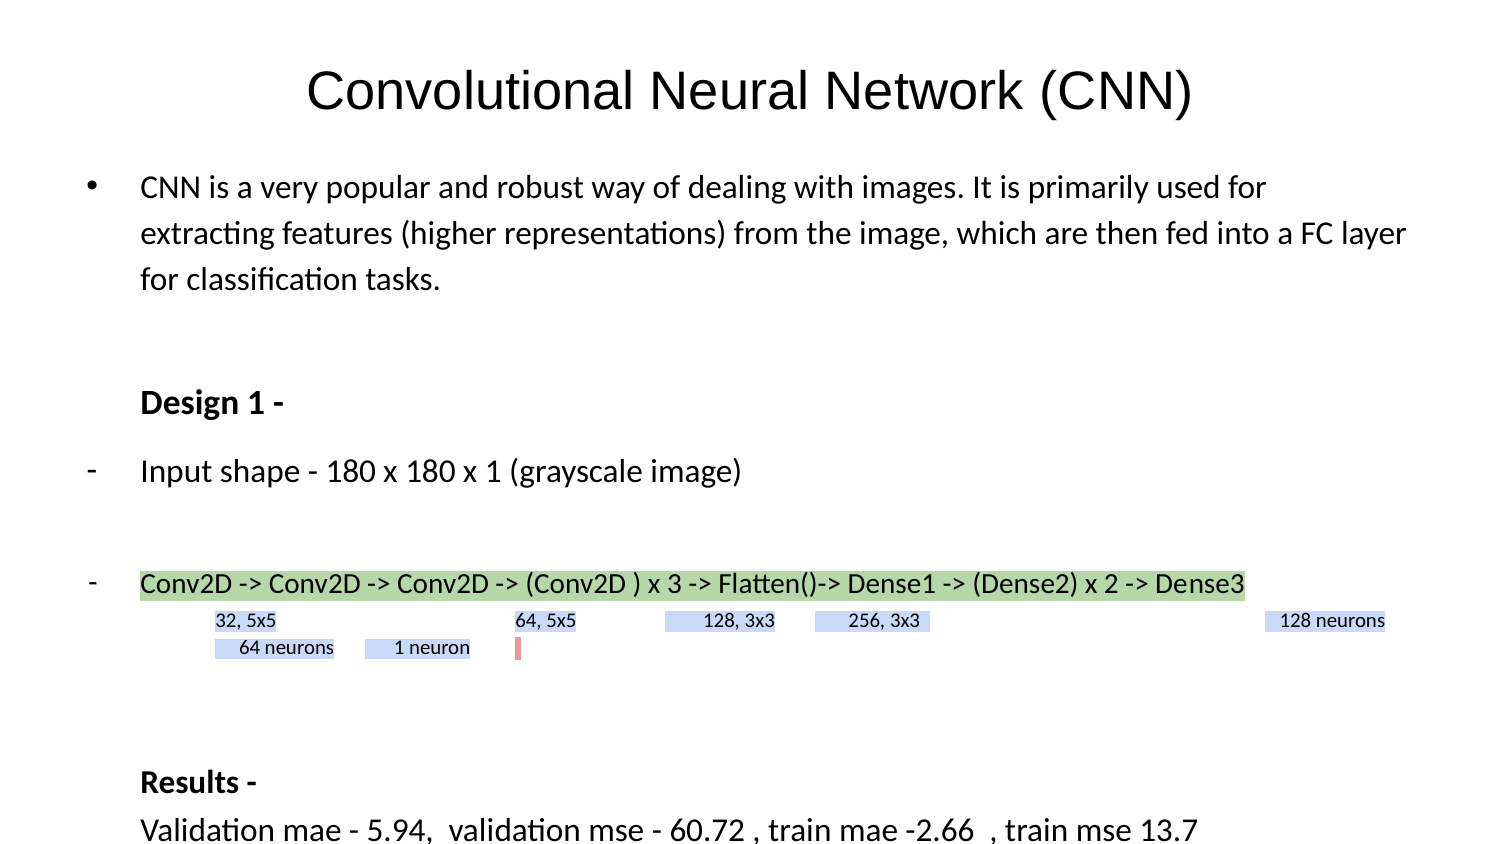

# Convolutional Neural Network (CNN)
CNN is a very popular and robust way of dealing with images. It is primarily used for extracting features (higher representations) from the image, which are then fed into a FC layer for classification tasks.

Design 1 -
Input shape - 180 x 180 x 1 (grayscale image)

Conv2D -> Conv2D -> Conv2D -> (Conv2D ) x 3 -> Flatten()-> Dense1 -> (Dense2) x 2 -> Dense3
	32, 5x5		64, 5x5	        128, 3x3	       256, 3x3  			   128 neurons	     64 neurons	      1 neuron

Results -
Validation mae - 5.94,  validation mse - 60.72 , train mae -2.66  , train mse 13.7